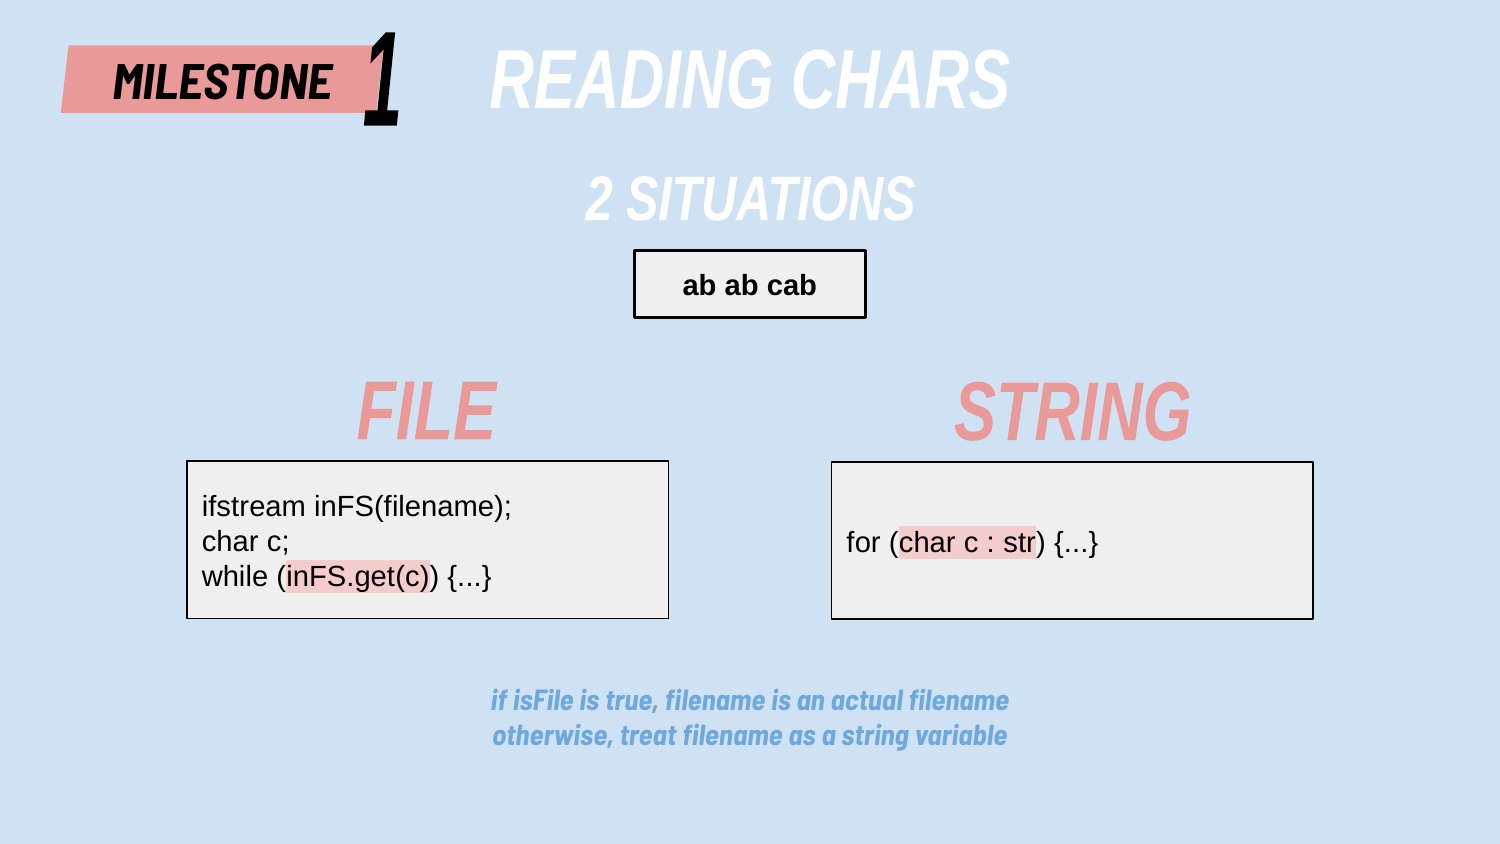

1
MILESTONE
READING CHARS
2 SITUATIONS
ab ab cab
FILE
STRING
ifstream inFS(filename);
char c;
while (inFS.get(c)) {...}
for (char c : str) {...}
if isFile is true, filename is an actual filename
otherwise, treat filename as a string variable